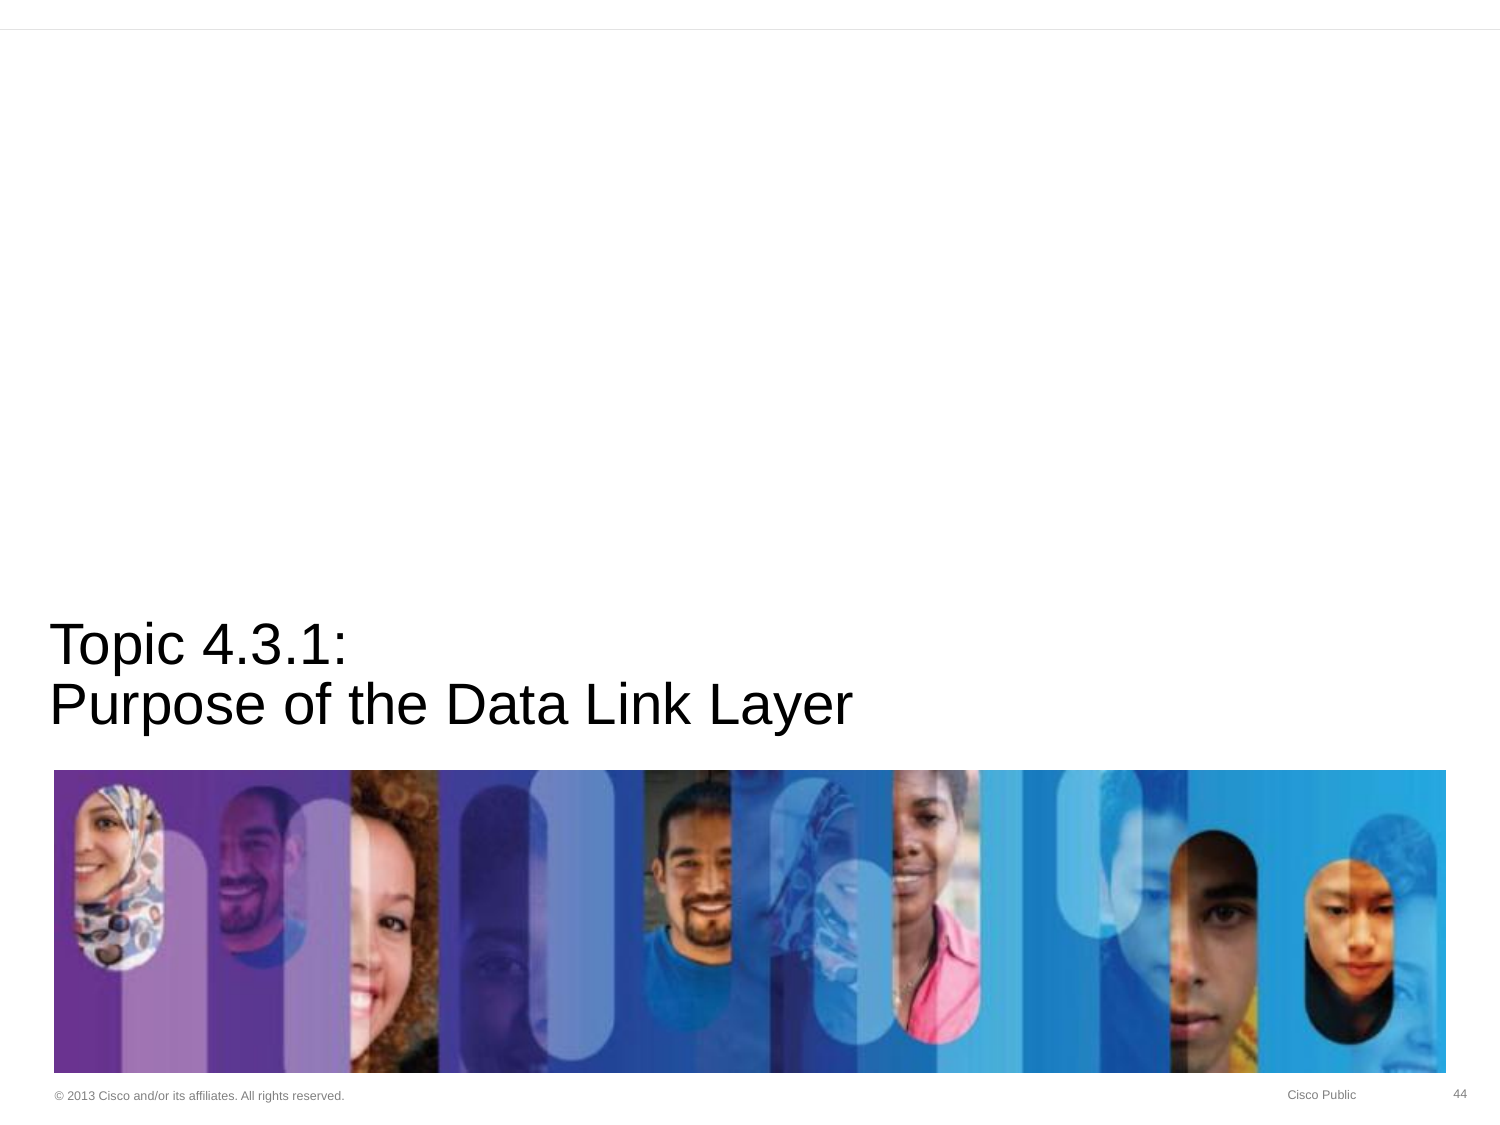

# Topic 4.3.1: Purpose of the Data Link Layer